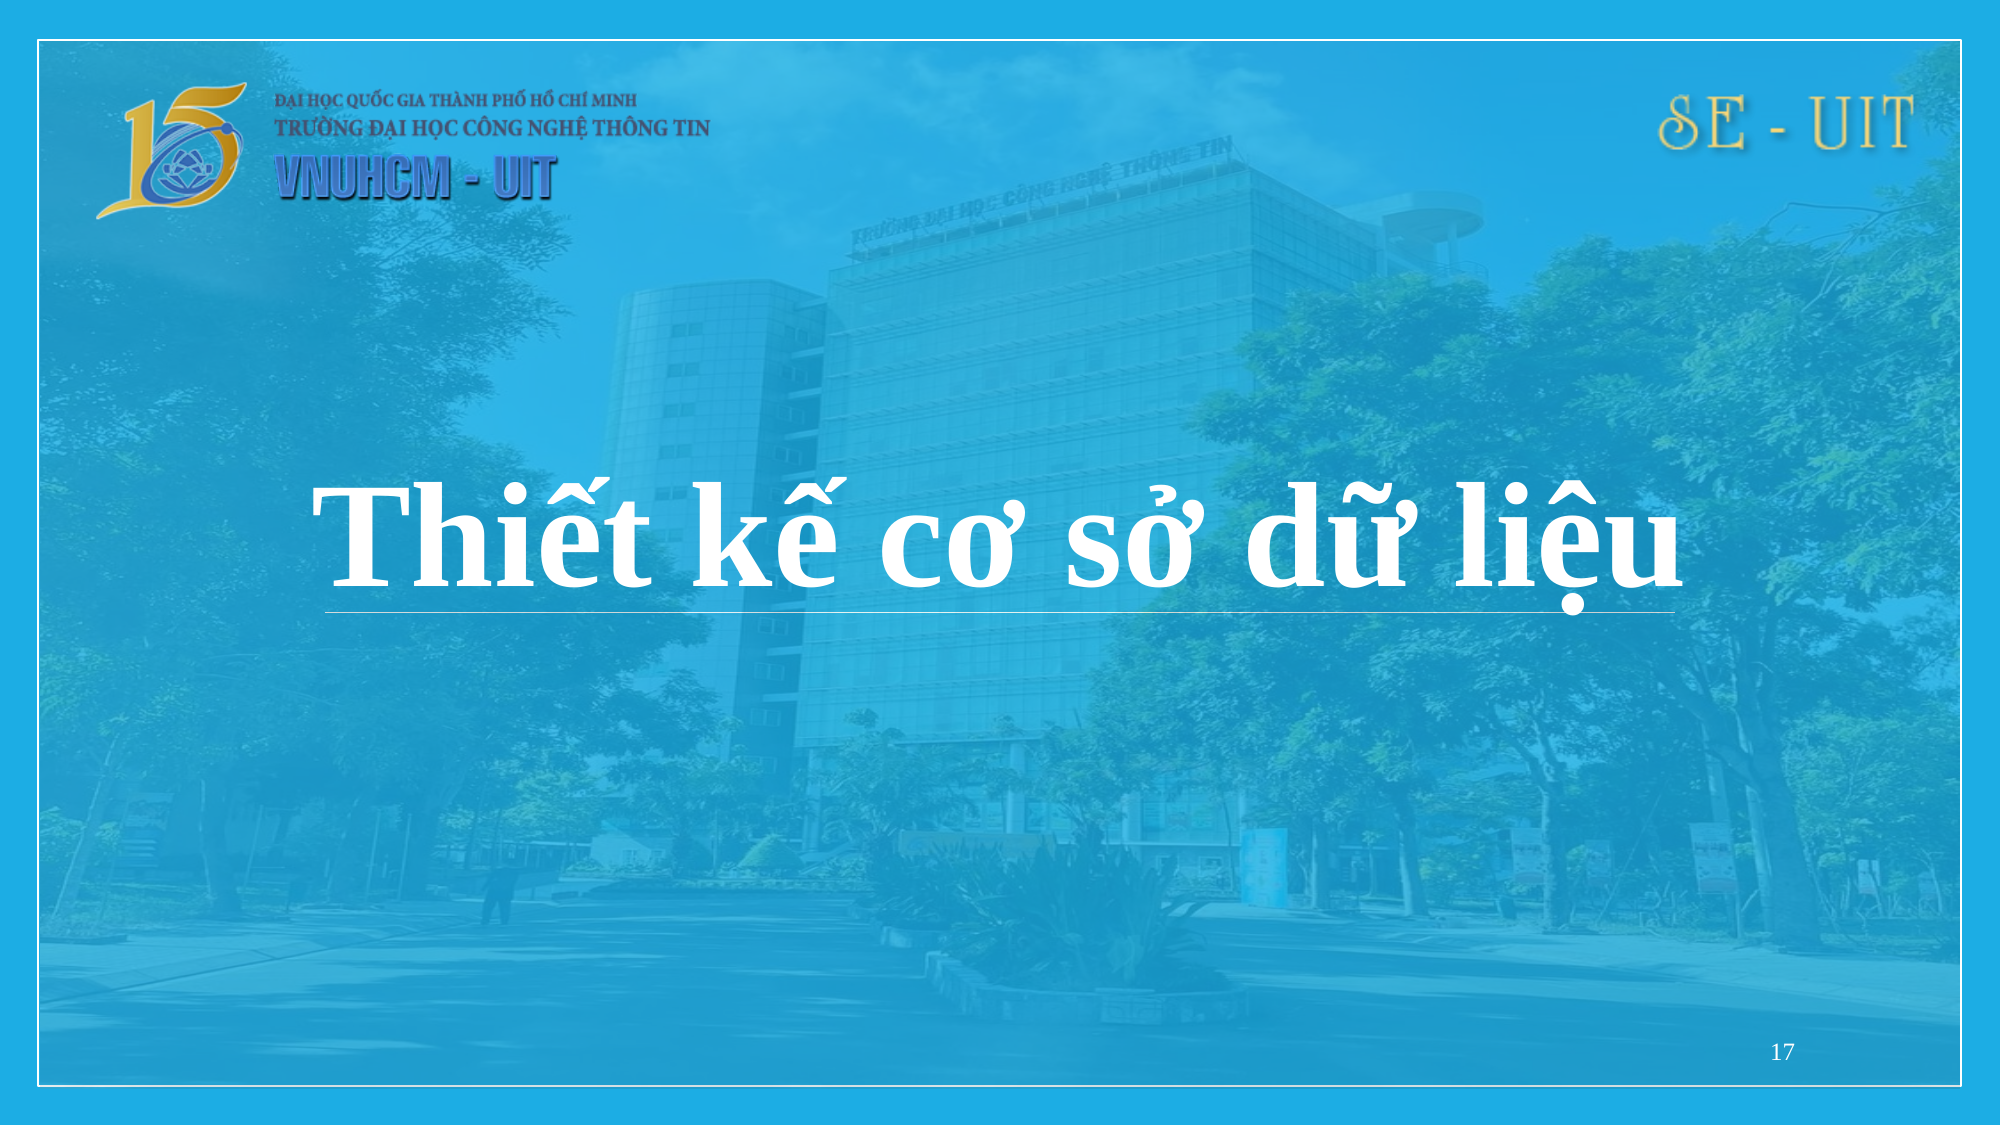

# Thiết kế cơ sở dữ liệu
17